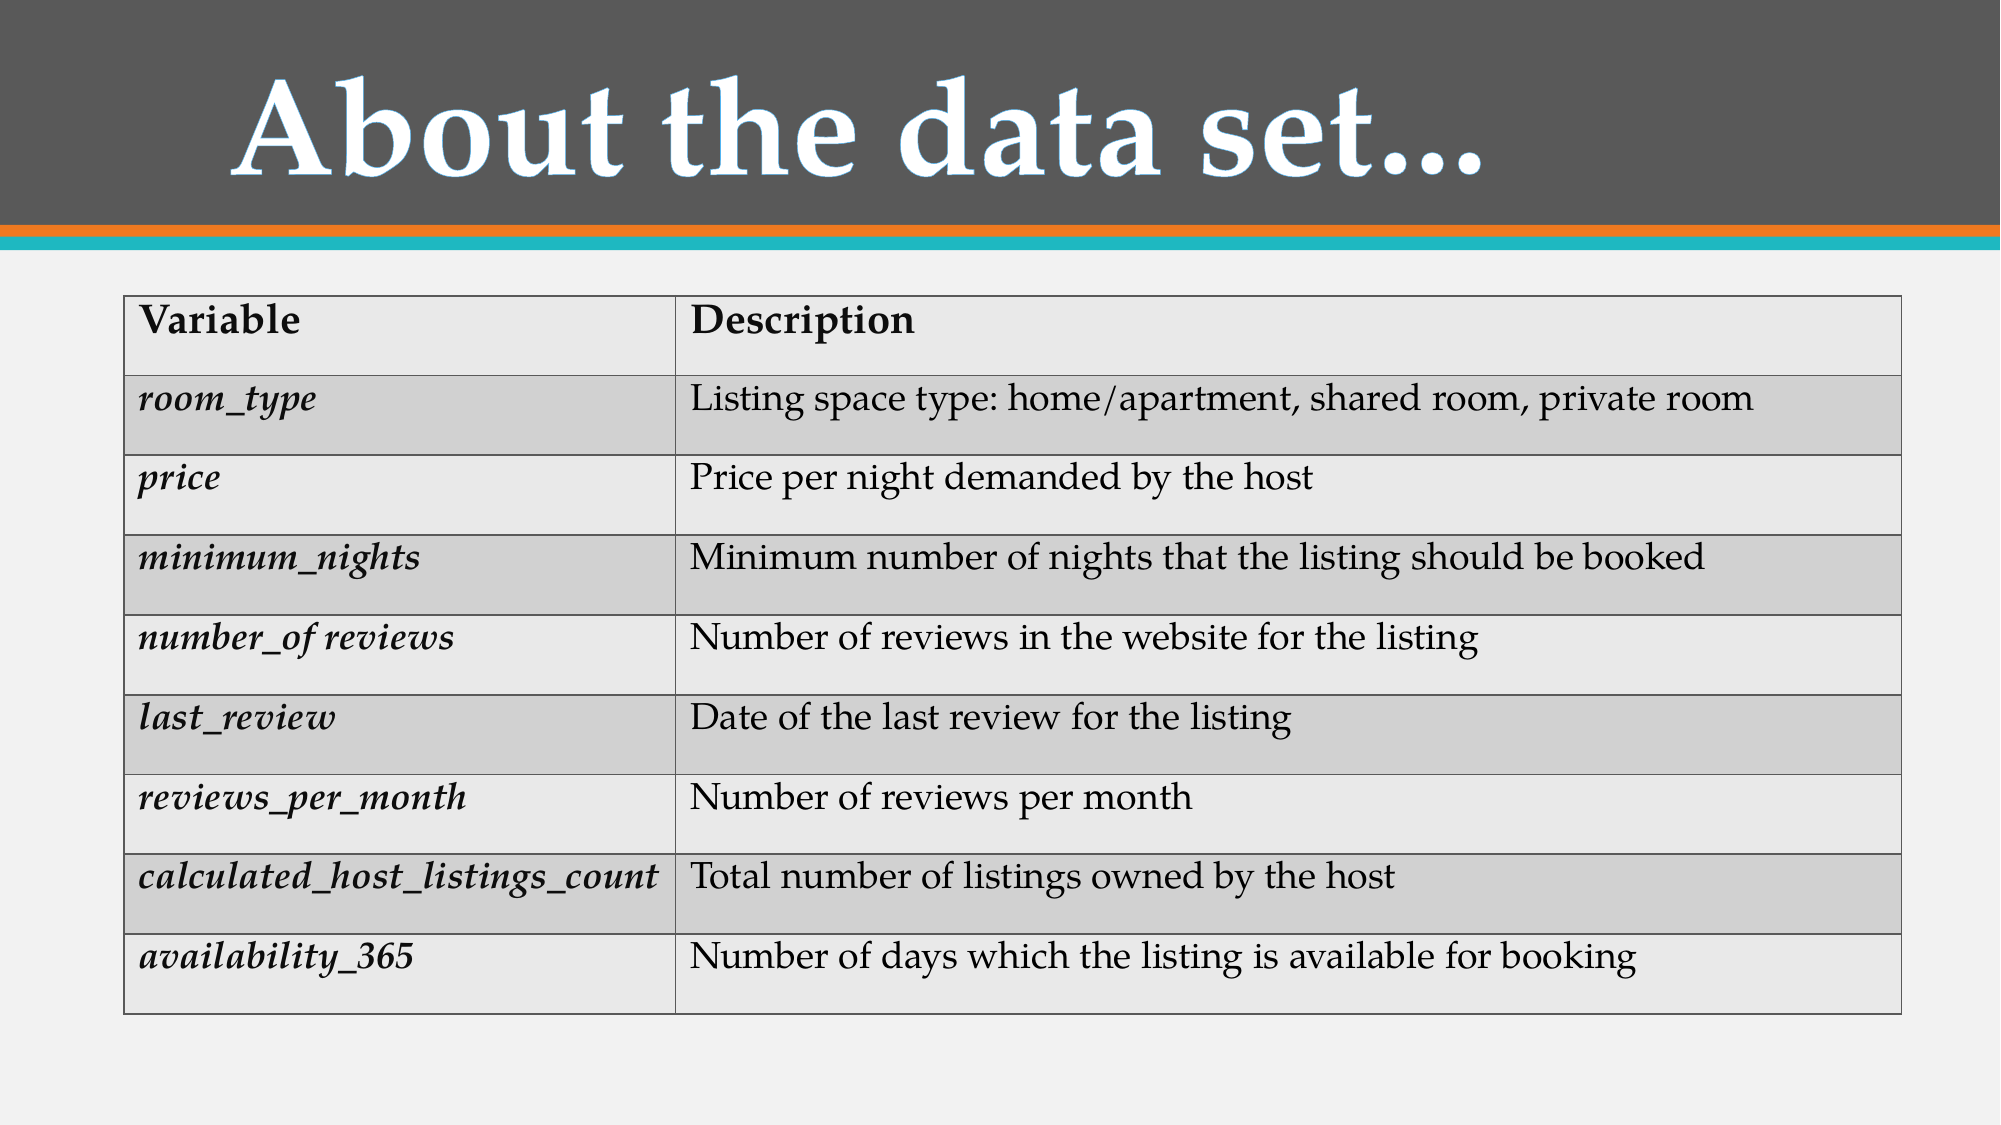

# About the data set…
| Variable | Description |
| --- | --- |
| room\_type | Listing space type: home/apartment, shared room, private room |
| price | Price per night demanded by the host |
| minimum\_nights | Minimum number of nights that the listing should be booked |
| number\_of reviews | Number of reviews in the website for the listing |
| last\_review | Date of the last review for the listing |
| reviews\_per\_month | Number of reviews per month |
| calculated\_host\_listings\_count | Total number of listings owned by the host |
| availability\_365 | Number of days which the listing is available for booking |